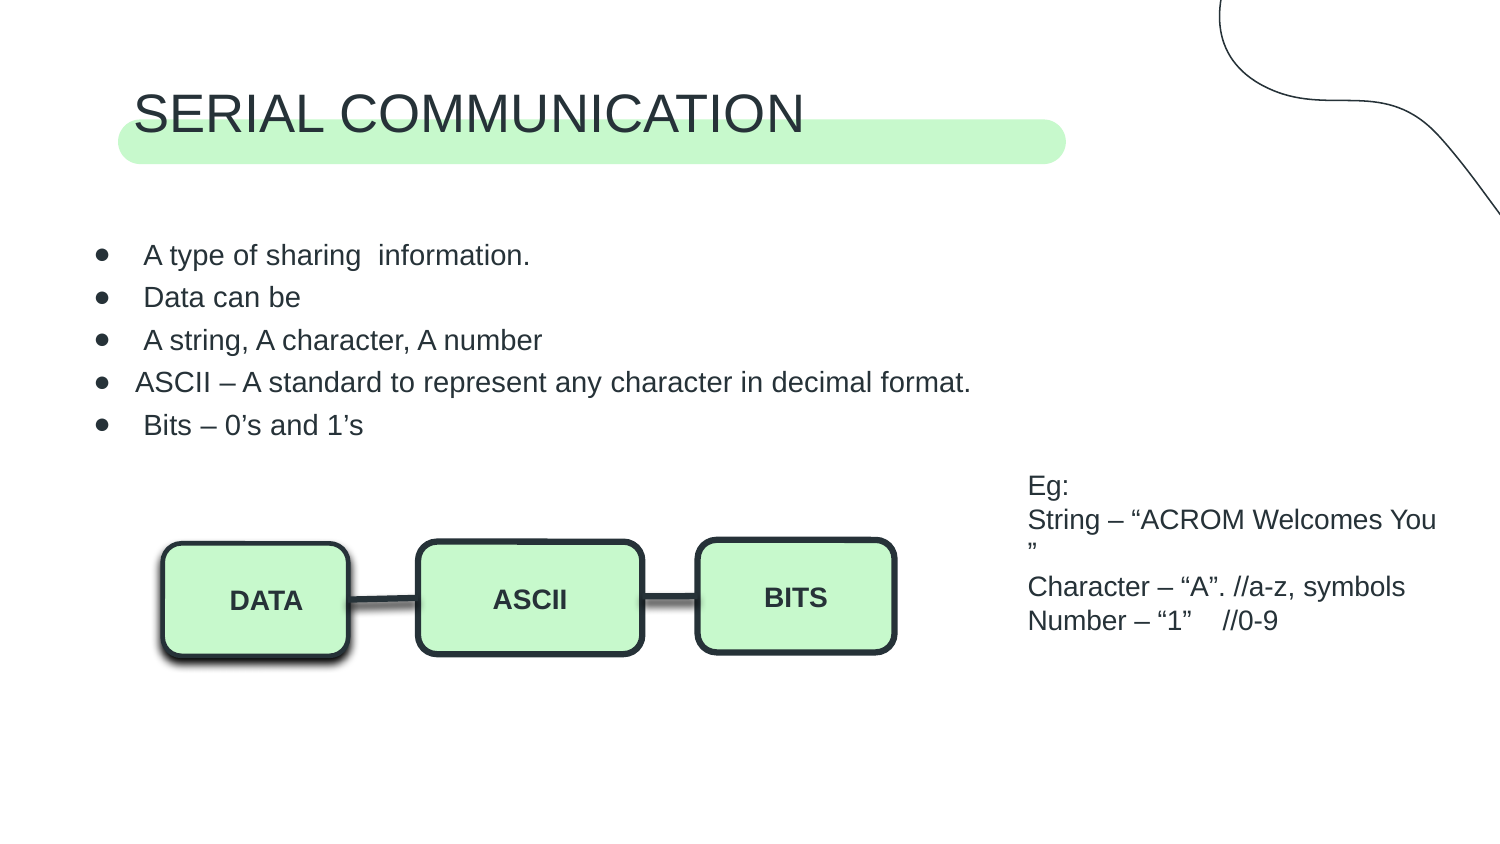

# SERIAL COMMUNICATION

 A type of sharing  information.
 Data can be
 A string, A character, A number
ASCII – A standard to represent any character in decimal format.
 Bits – 0’s and 1’s

Eg:
String – “ACROM Welcomes You ”
Character – “A”. //a-z, symbols
Number – “1”    //0-9
BITS
ASCII
      DATA